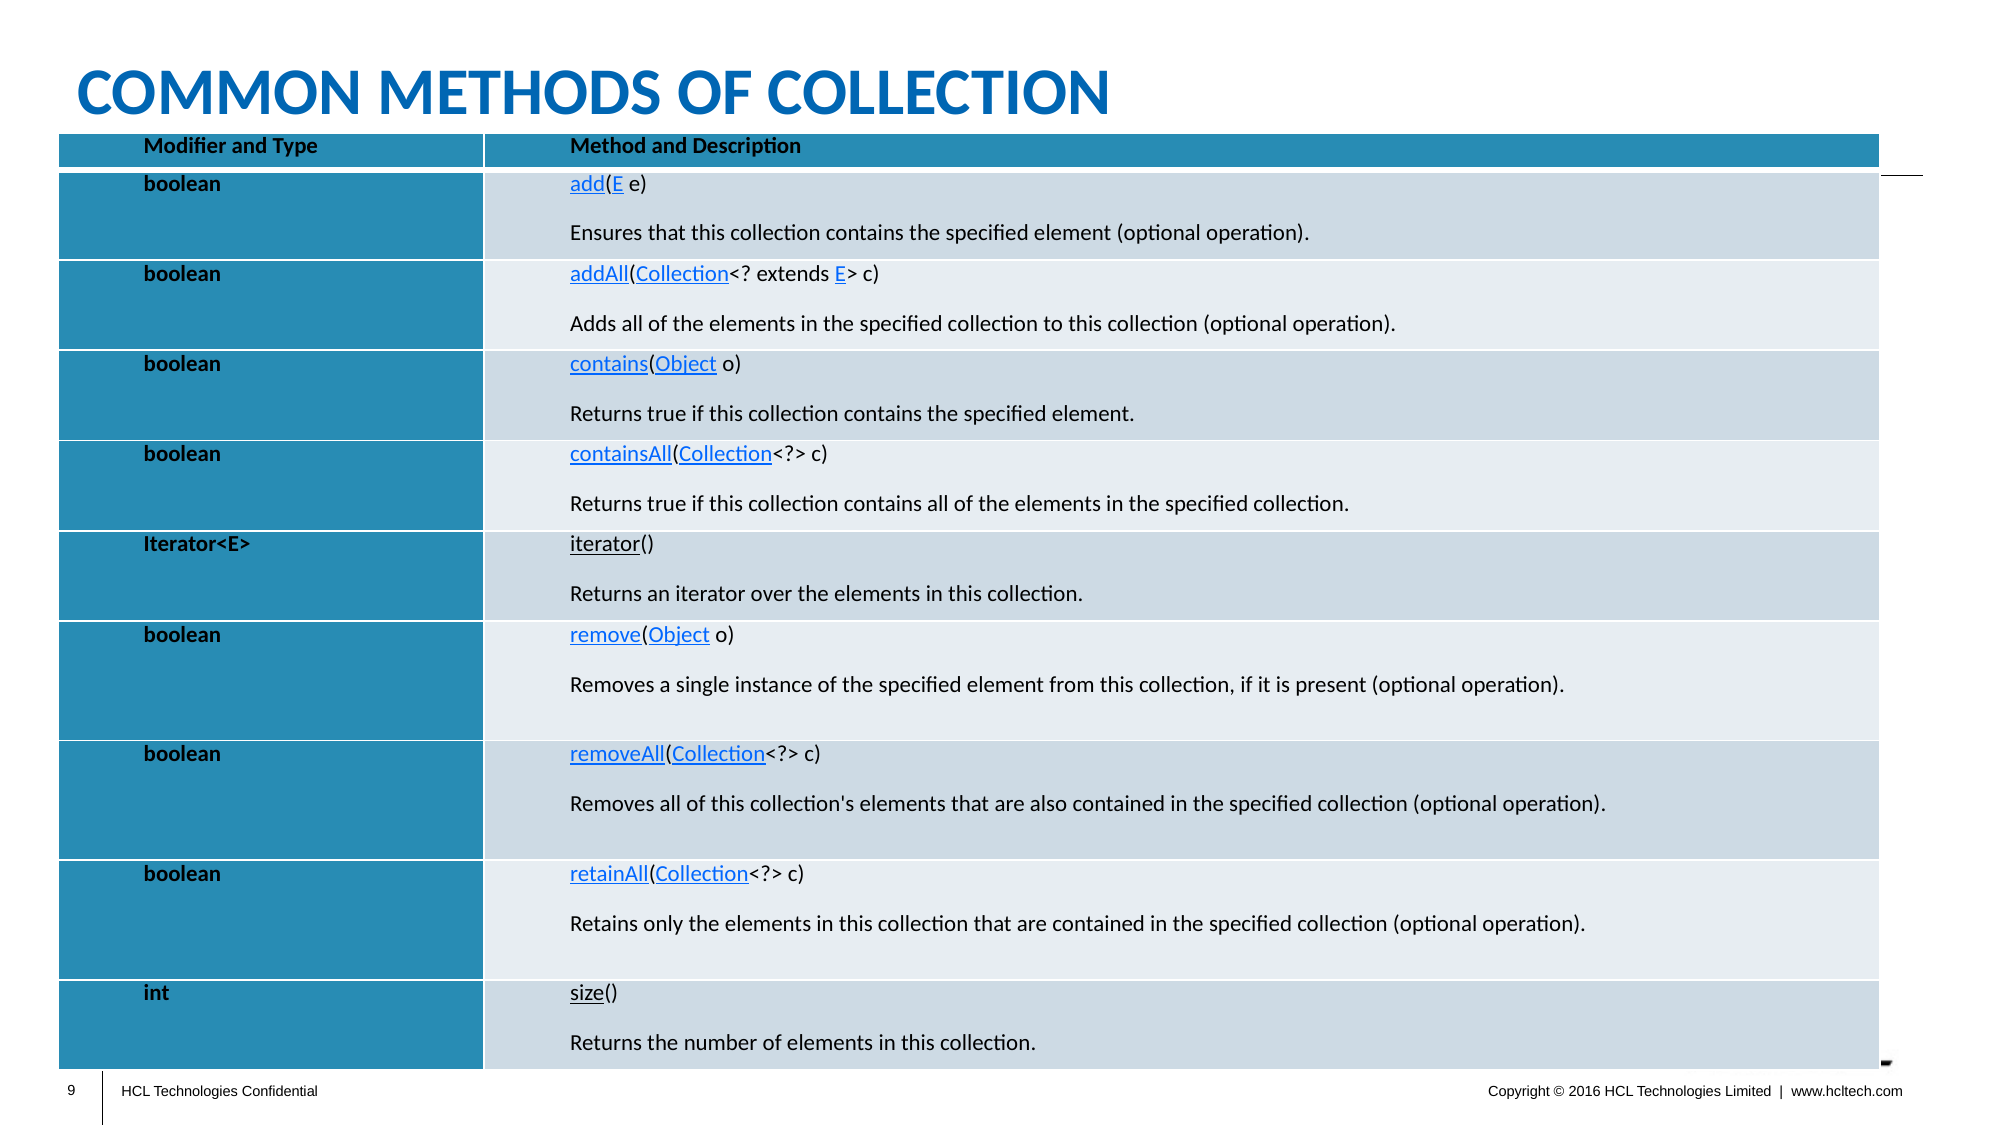

# Common Methods of Collection
| Modifier and Type | Method and Description |
| --- | --- |
| boolean | add(E e) Ensures that this collection contains the specified element (optional operation). |
| boolean | addAll(Collection<? extends E> c) Adds all of the elements in the specified collection to this collection (optional operation). |
| boolean | contains(Object o) Returns true if this collection contains the specified element. |
| boolean | containsAll(Collection<?> c) Returns true if this collection contains all of the elements in the specified collection. |
| Iterator<E> | iterator() Returns an iterator over the elements in this collection. |
| boolean | remove(Object o) Removes a single instance of the specified element from this collection, if it is present (optional operation). |
| boolean | removeAll(Collection<?> c) Removes all of this collection's elements that are also contained in the specified collection (optional operation). |
| boolean | retainAll(Collection<?> c) Retains only the elements in this collection that are contained in the specified collection (optional operation). |
| int | size() Returns the number of elements in this collection. |